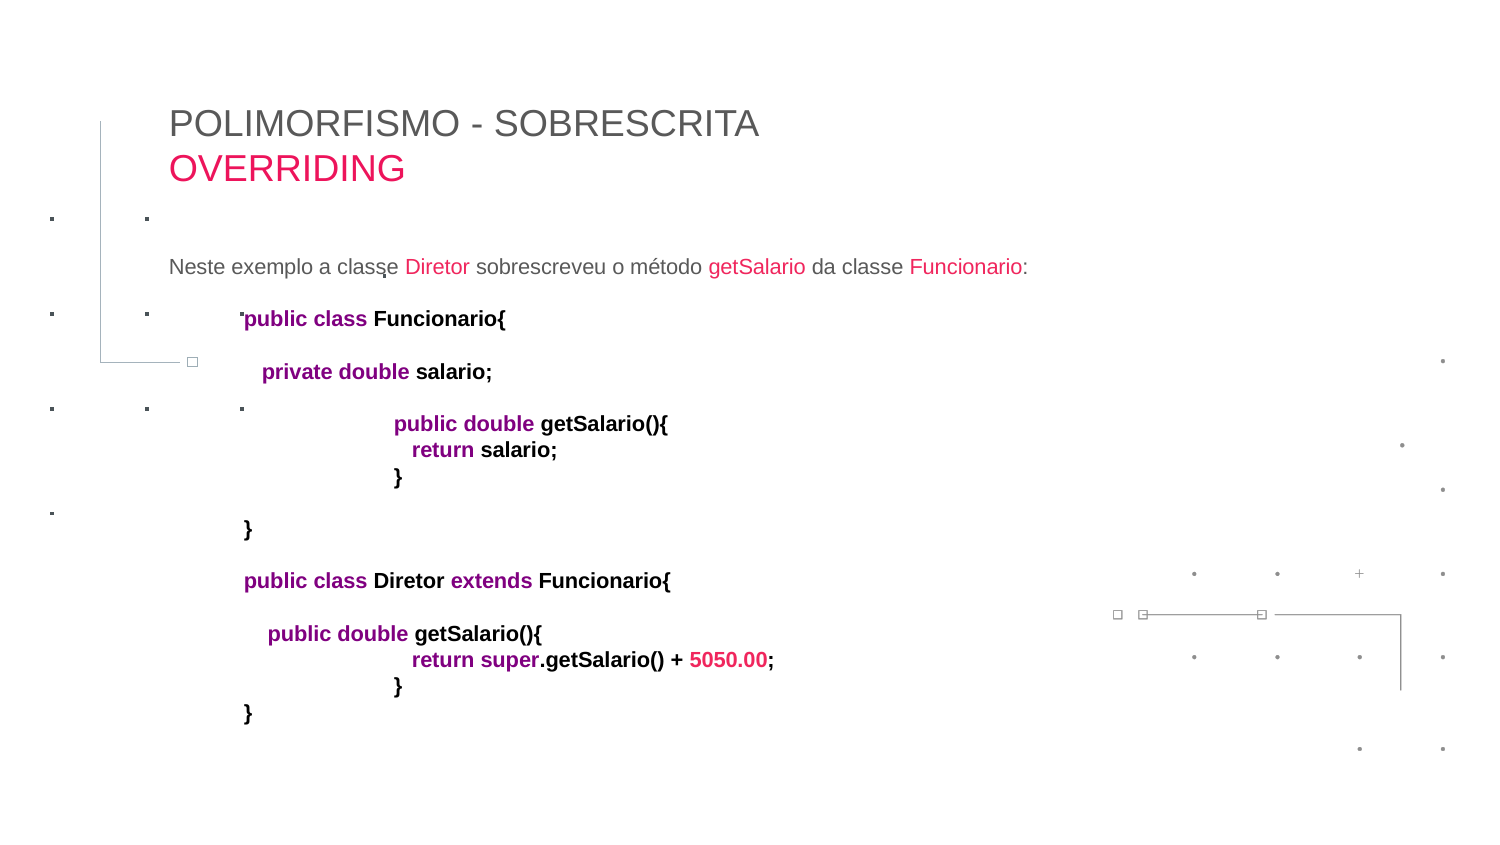

POLIMORFISMO - SOBRESCRITA  OVERRIDING
Neste exemplo a classe Diretor sobrescreveu o método getSalario da classe Funcionario:

public class Funcionario{

   private double salario;

	public double getSalario(){
	   return salario;
	}

}

public class Diretor extends Funcionario{

    public double getSalario(){
	   return super.getSalario() + 5050.00;
	}
}